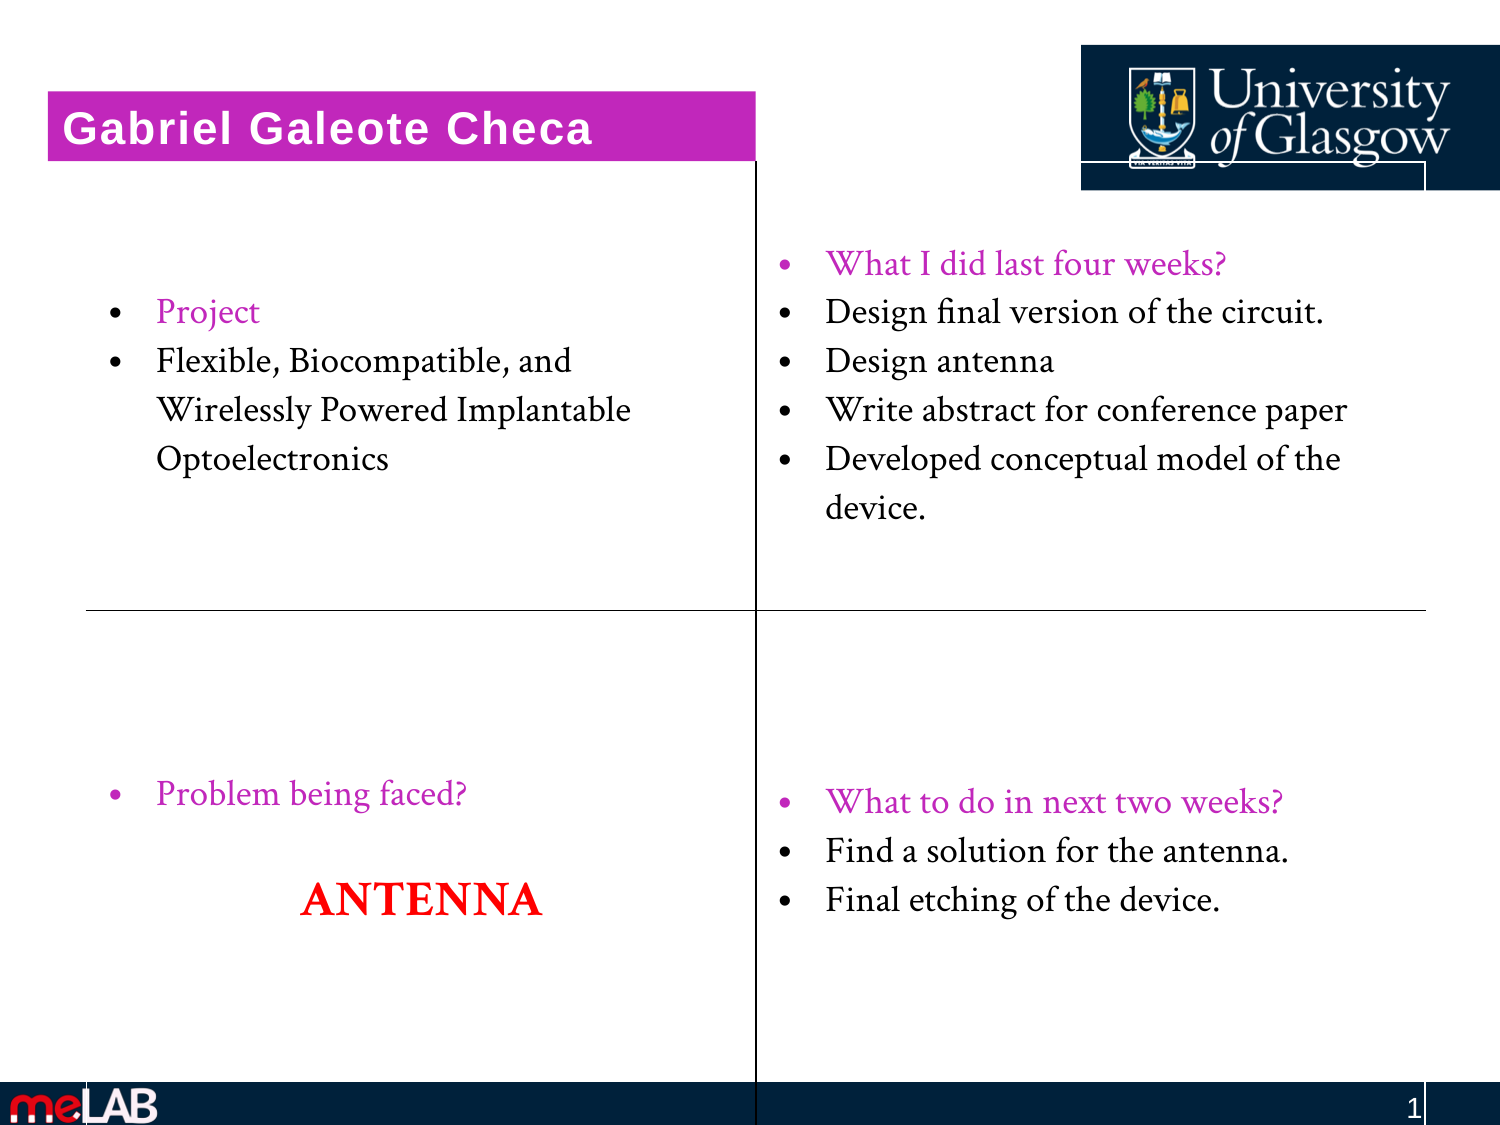

Gabriel Galeote Checa
| Project Flexible, Biocompatible, and Wirelessly Powered Implantable Optoelectronics | What I did last four weeks? Design final version of the circuit. Design antenna Write abstract for conference paper Developed conceptual model of the device. |
| --- | --- |
| Problem being faced? ANTENNA | What to do in next two weeks? Find a solution for the antenna. Final etching of the device. |